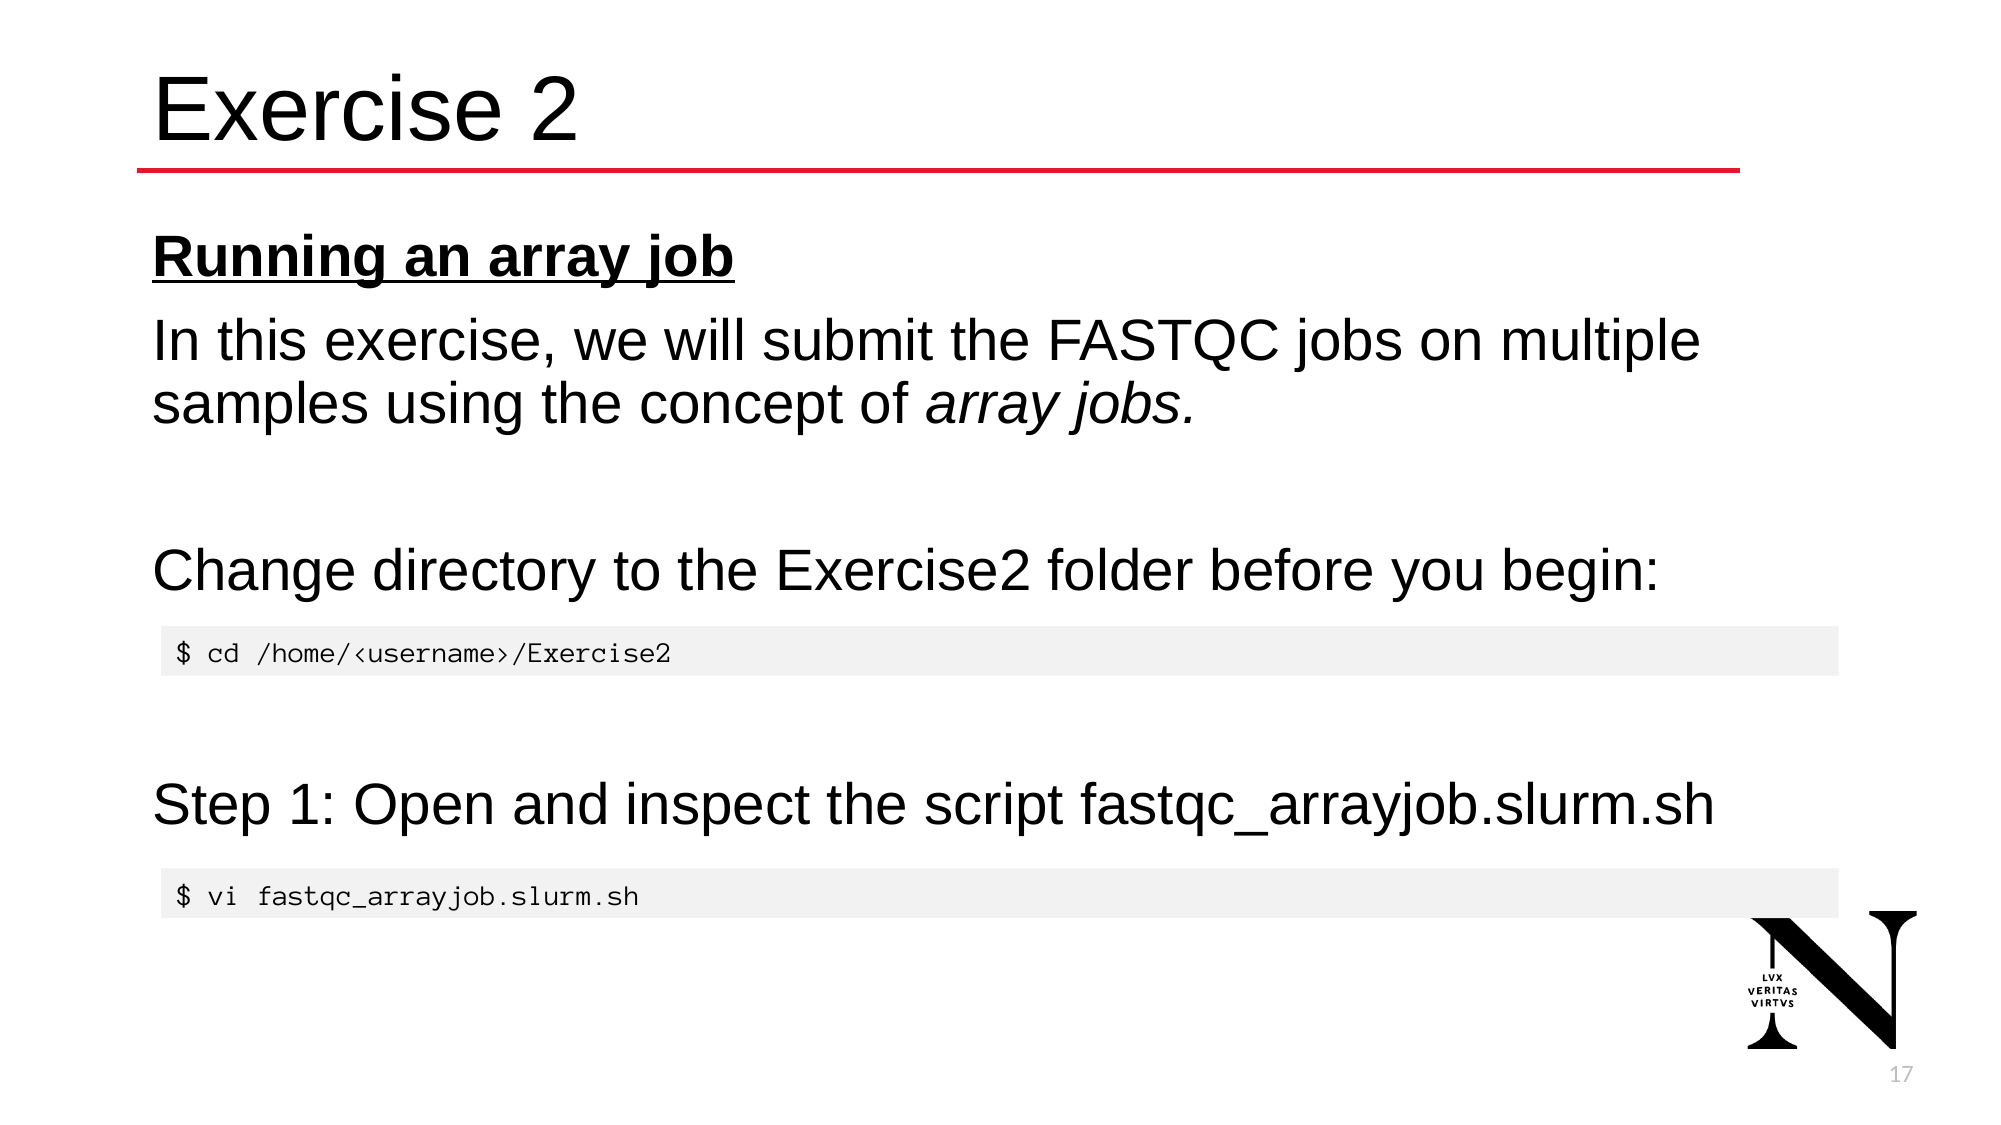

# Exercise 2
Running an array job
In this exercise, we will submit the FASTQC jobs on multiple samples using the concept of array jobs.

Change directory to the Exercise2 folder before you begin:

Step 1: Open and inspect the script fastqc_arrayjob.slurm.sh

$ cd /home/<username>/Exercise2
$ vi fastqc_arrayjob.slurm.sh
17